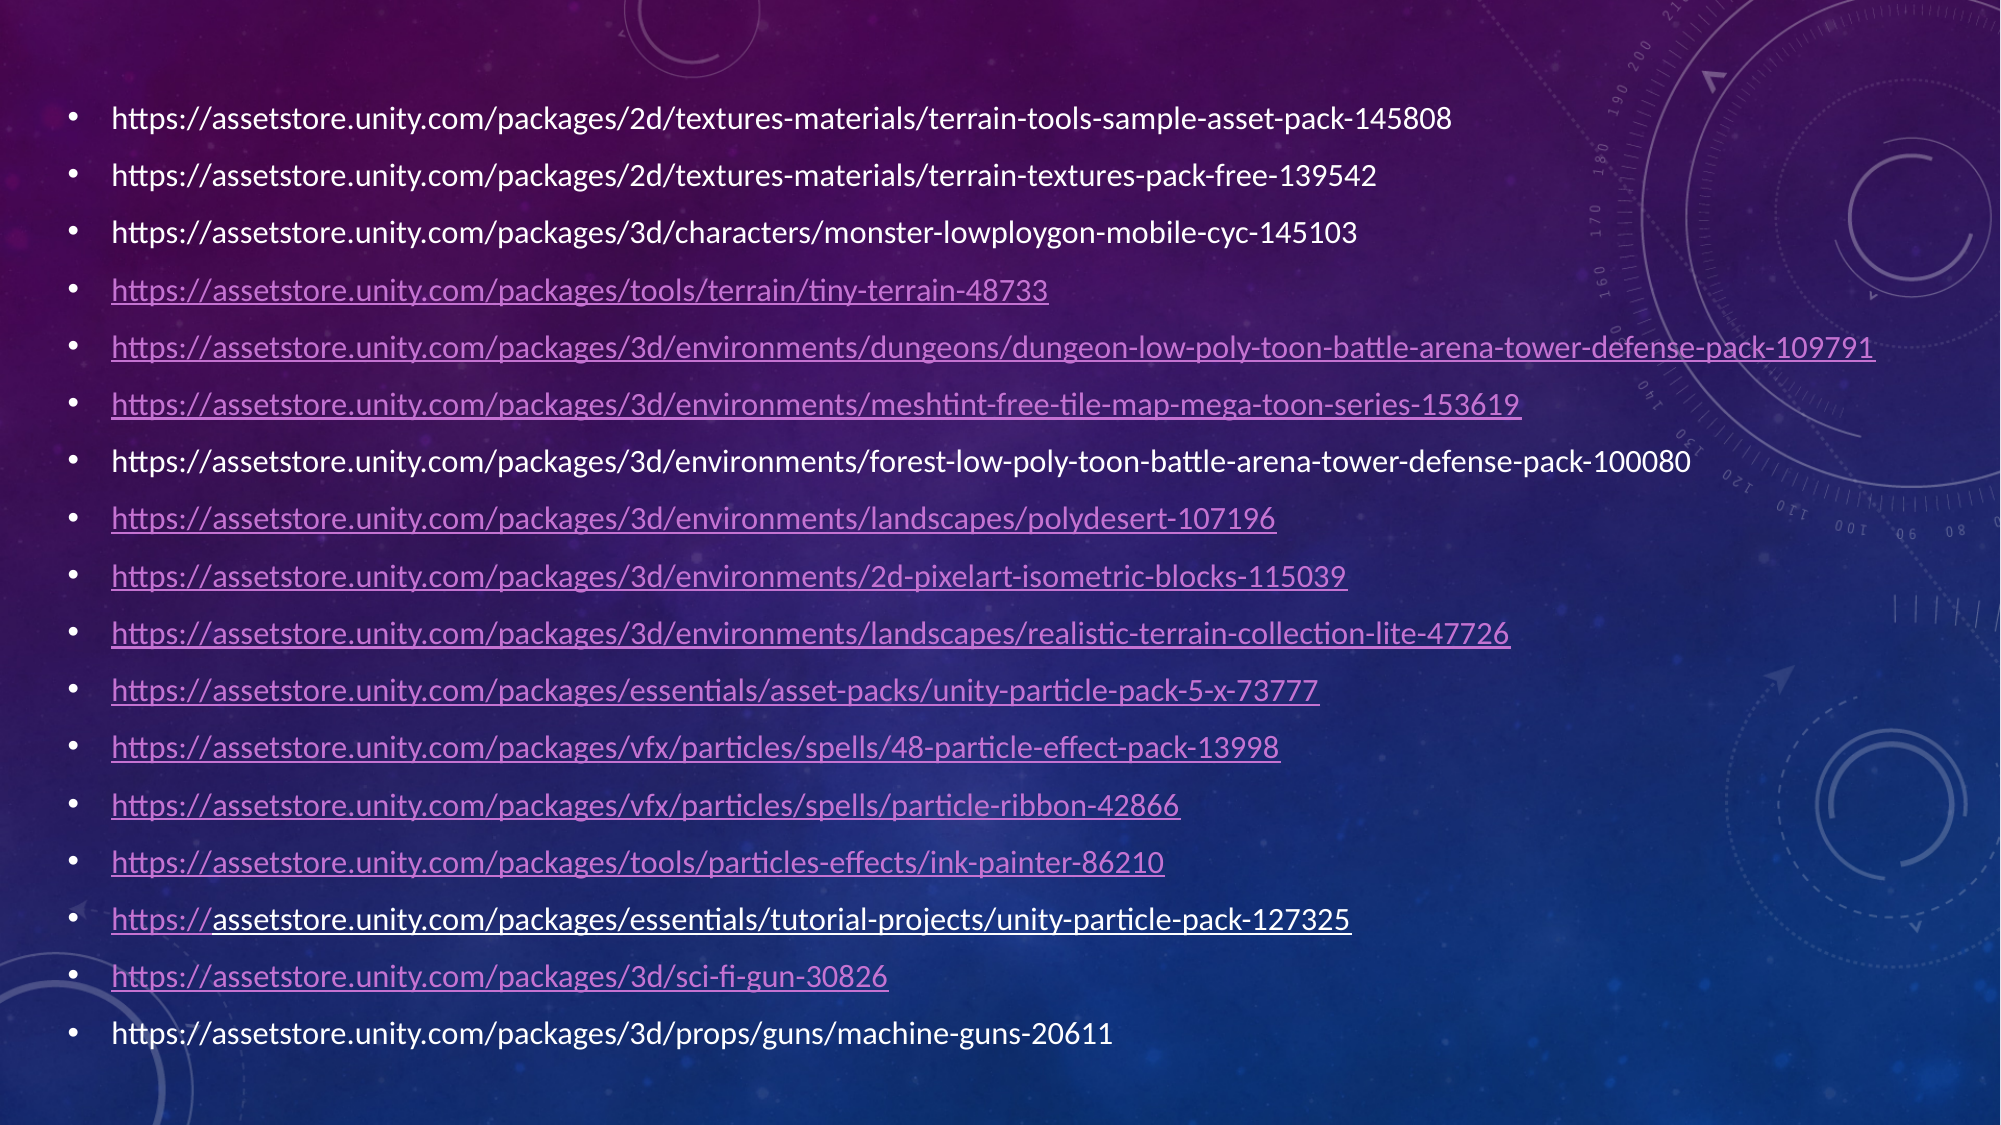

https://assetstore.unity.com/packages/2d/textures-materials/terrain-tools-sample-asset-pack-145808
https://assetstore.unity.com/packages/2d/textures-materials/terrain-textures-pack-free-139542
https://assetstore.unity.com/packages/3d/characters/monster-lowploygon-mobile-cyc-145103
https://assetstore.unity.com/packages/tools/terrain/tiny-terrain-48733
https://assetstore.unity.com/packages/3d/environments/dungeons/dungeon-low-poly-toon-battle-arena-tower-defense-pack-109791
https://assetstore.unity.com/packages/3d/environments/meshtint-free-tile-map-mega-toon-series-153619
https://assetstore.unity.com/packages/3d/environments/forest-low-poly-toon-battle-arena-tower-defense-pack-100080
https://assetstore.unity.com/packages/3d/environments/landscapes/polydesert-107196
https://assetstore.unity.com/packages/3d/environments/2d-pixelart-isometric-blocks-115039
https://assetstore.unity.com/packages/3d/environments/landscapes/realistic-terrain-collection-lite-47726
https://assetstore.unity.com/packages/essentials/asset-packs/unity-particle-pack-5-x-73777
https://assetstore.unity.com/packages/vfx/particles/spells/48-particle-effect-pack-13998
https://assetstore.unity.com/packages/vfx/particles/spells/particle-ribbon-42866
https://assetstore.unity.com/packages/tools/particles-effects/ink-painter-86210
https://assetstore.unity.com/packages/essentials/tutorial-projects/unity-particle-pack-127325
https://assetstore.unity.com/packages/3d/sci-fi-gun-30826
https://assetstore.unity.com/packages/3d/props/guns/machine-guns-20611